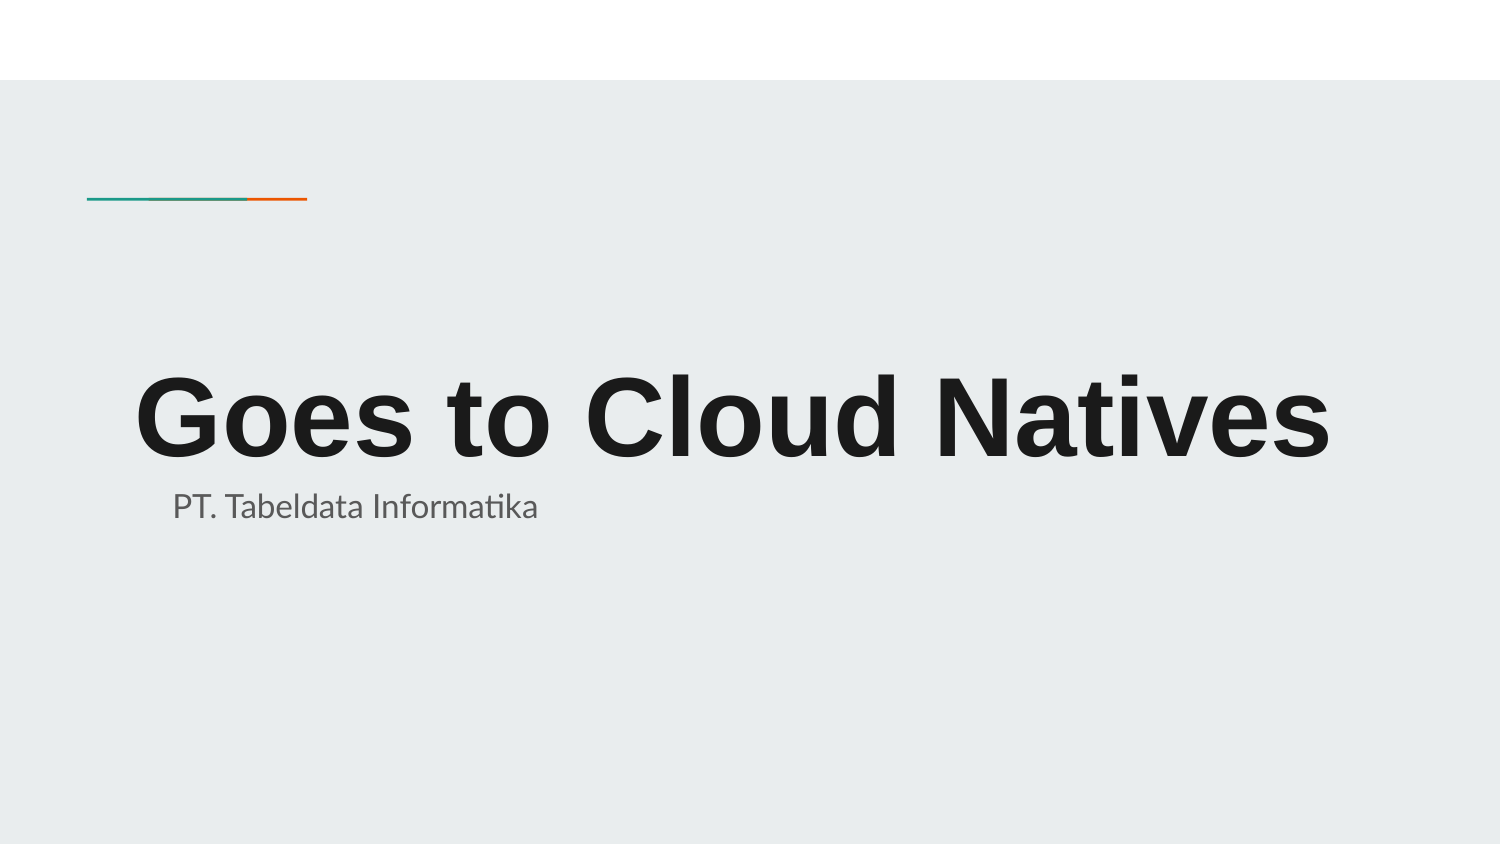

# Goes to Cloud Natives
PT. Tabeldata Informatika